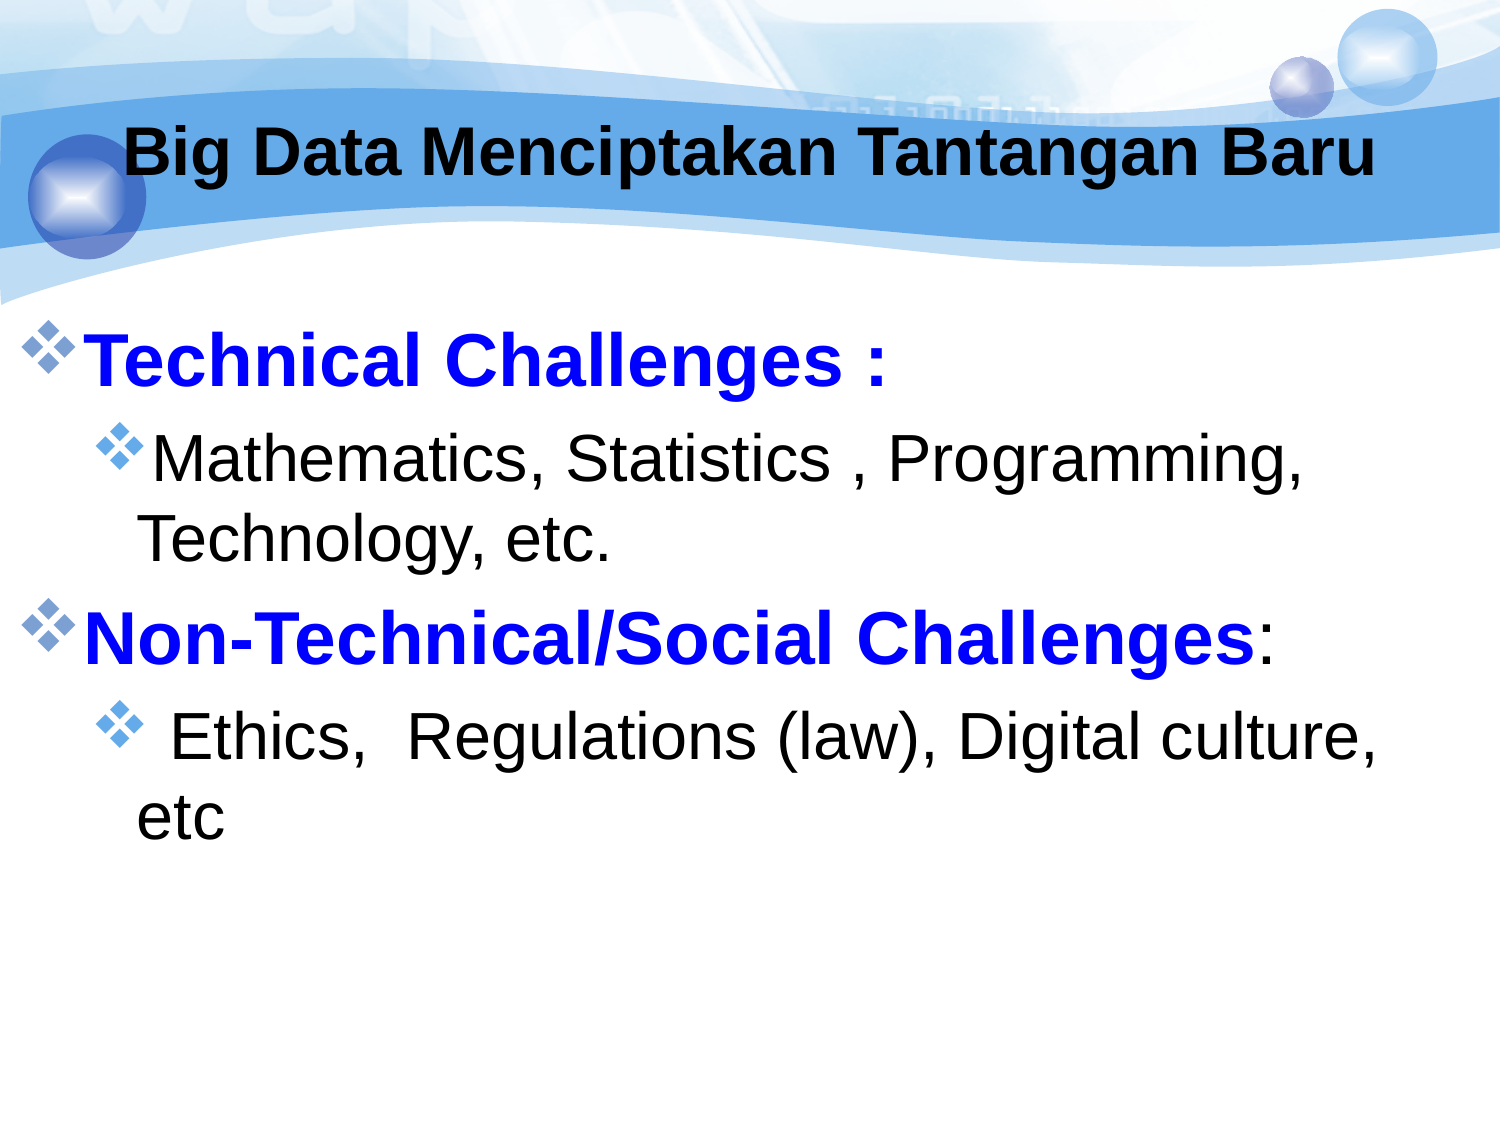

# Big Data Menciptakan Tantangan Baru
Technical Challenges :
Mathematics, Statistics , Programming, Technology, etc.
Non-Technical/Social Challenges:
 Ethics,  Regulations (law), Digital culture, etc